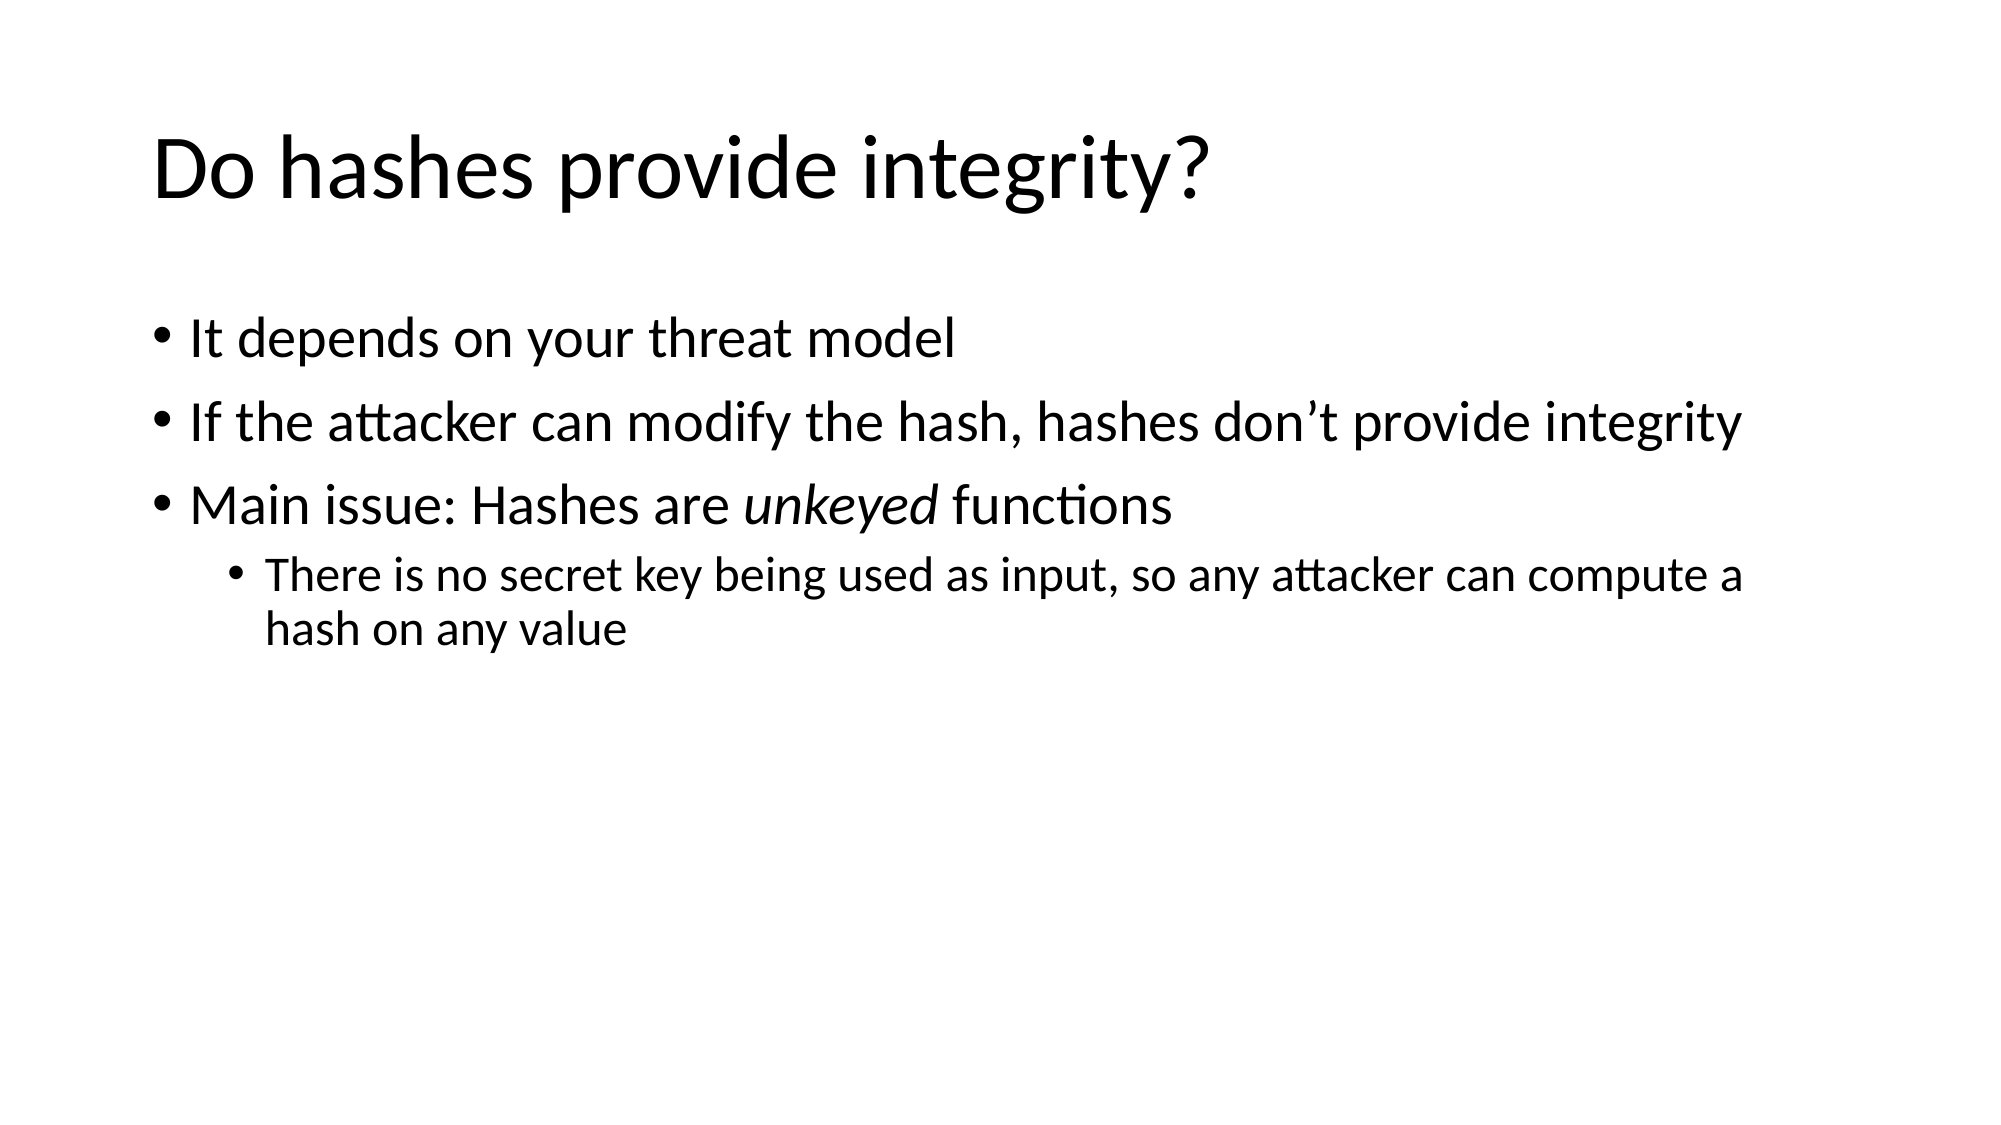

# Do hashes provide integrity?
It depends on your threat model
If the attacker can modify the hash, hashes don’t provide integrity
Main issue: Hashes are unkeyed functions
There is no secret key being used as input, so any attacker can compute a hash on any value